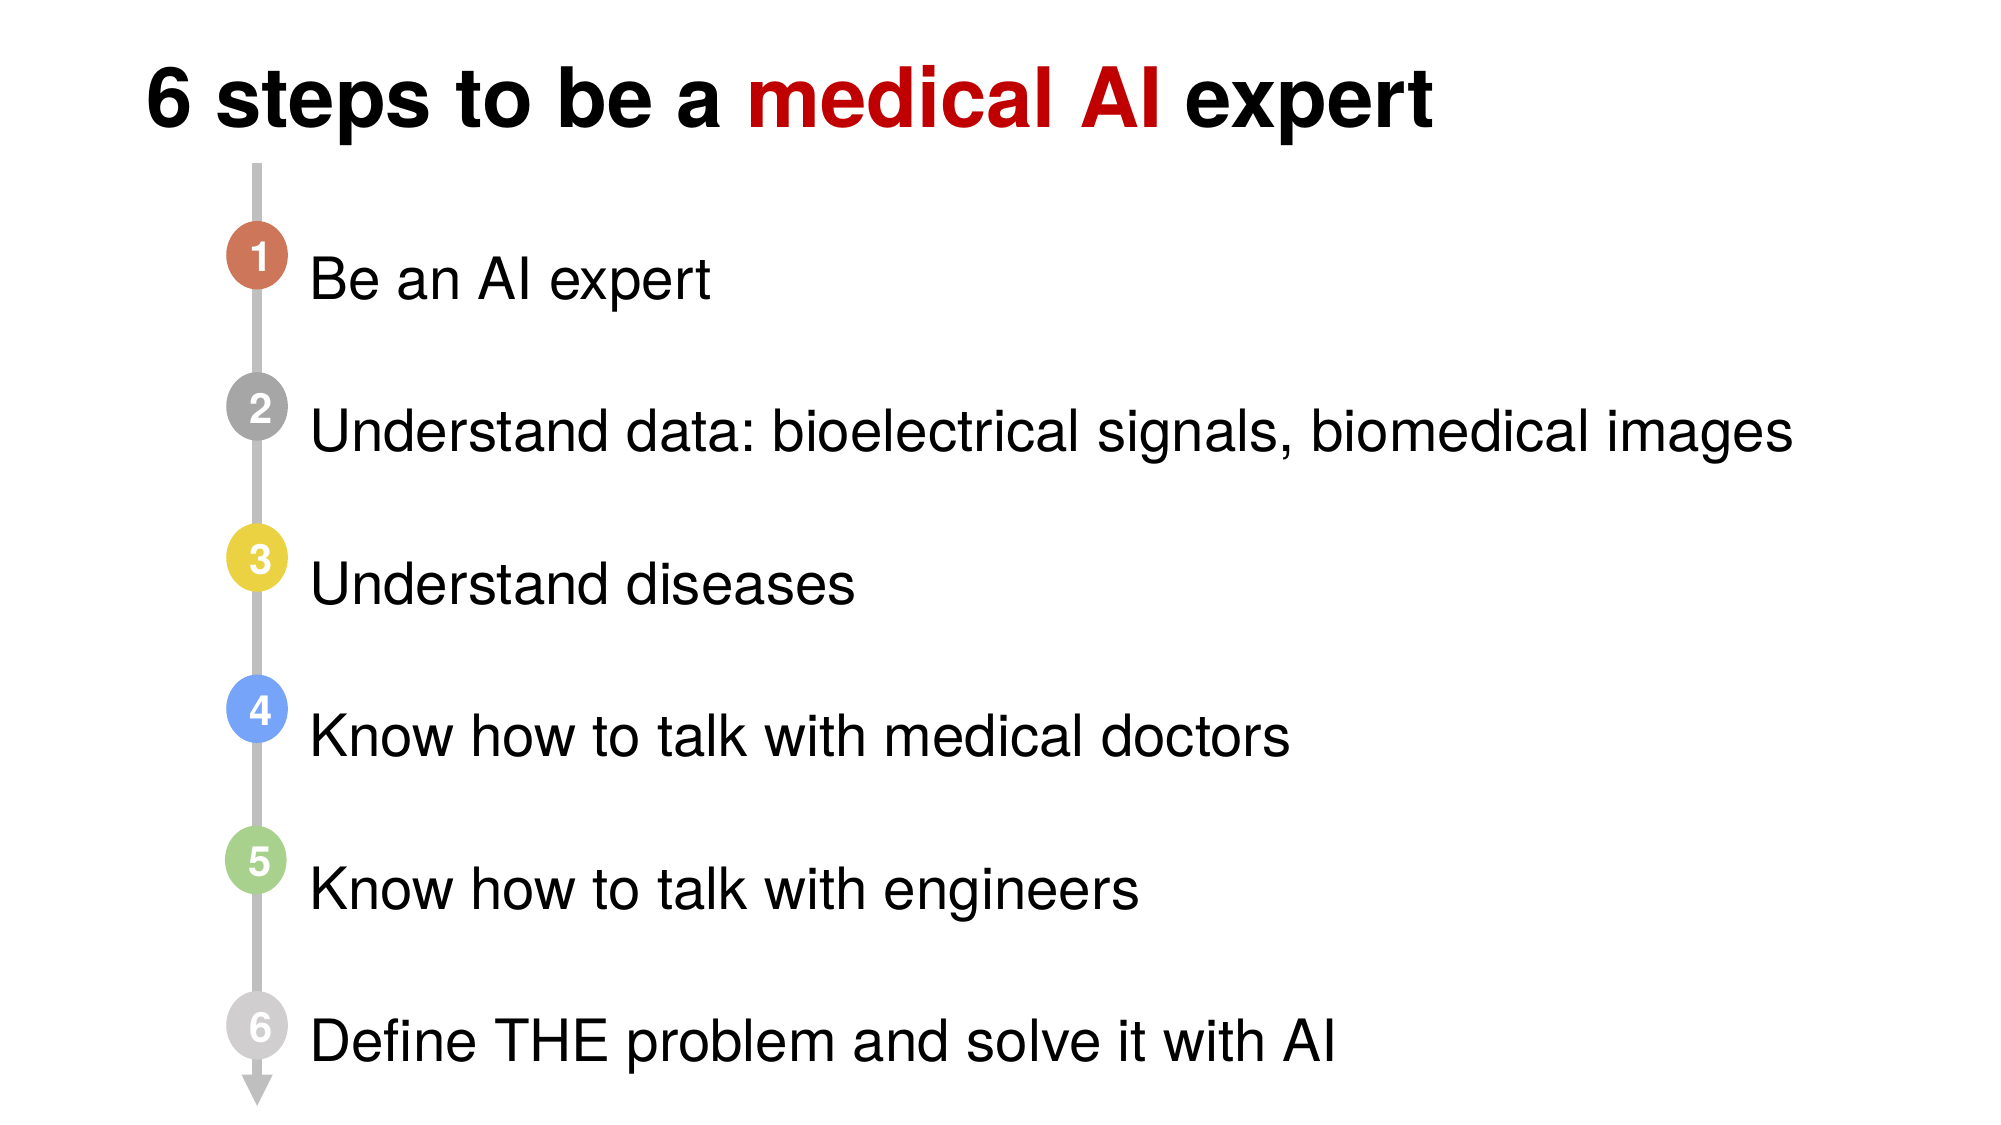

6 steps to be a medical AI expert
Be an AI expert
Understand data: bioelectrical signals, biomedical images
Understand diseases
Know how to talk with medical doctors
Know how to talk with engineers
Define THE problem and solve it with AI
1
2
3
4
5
6
21